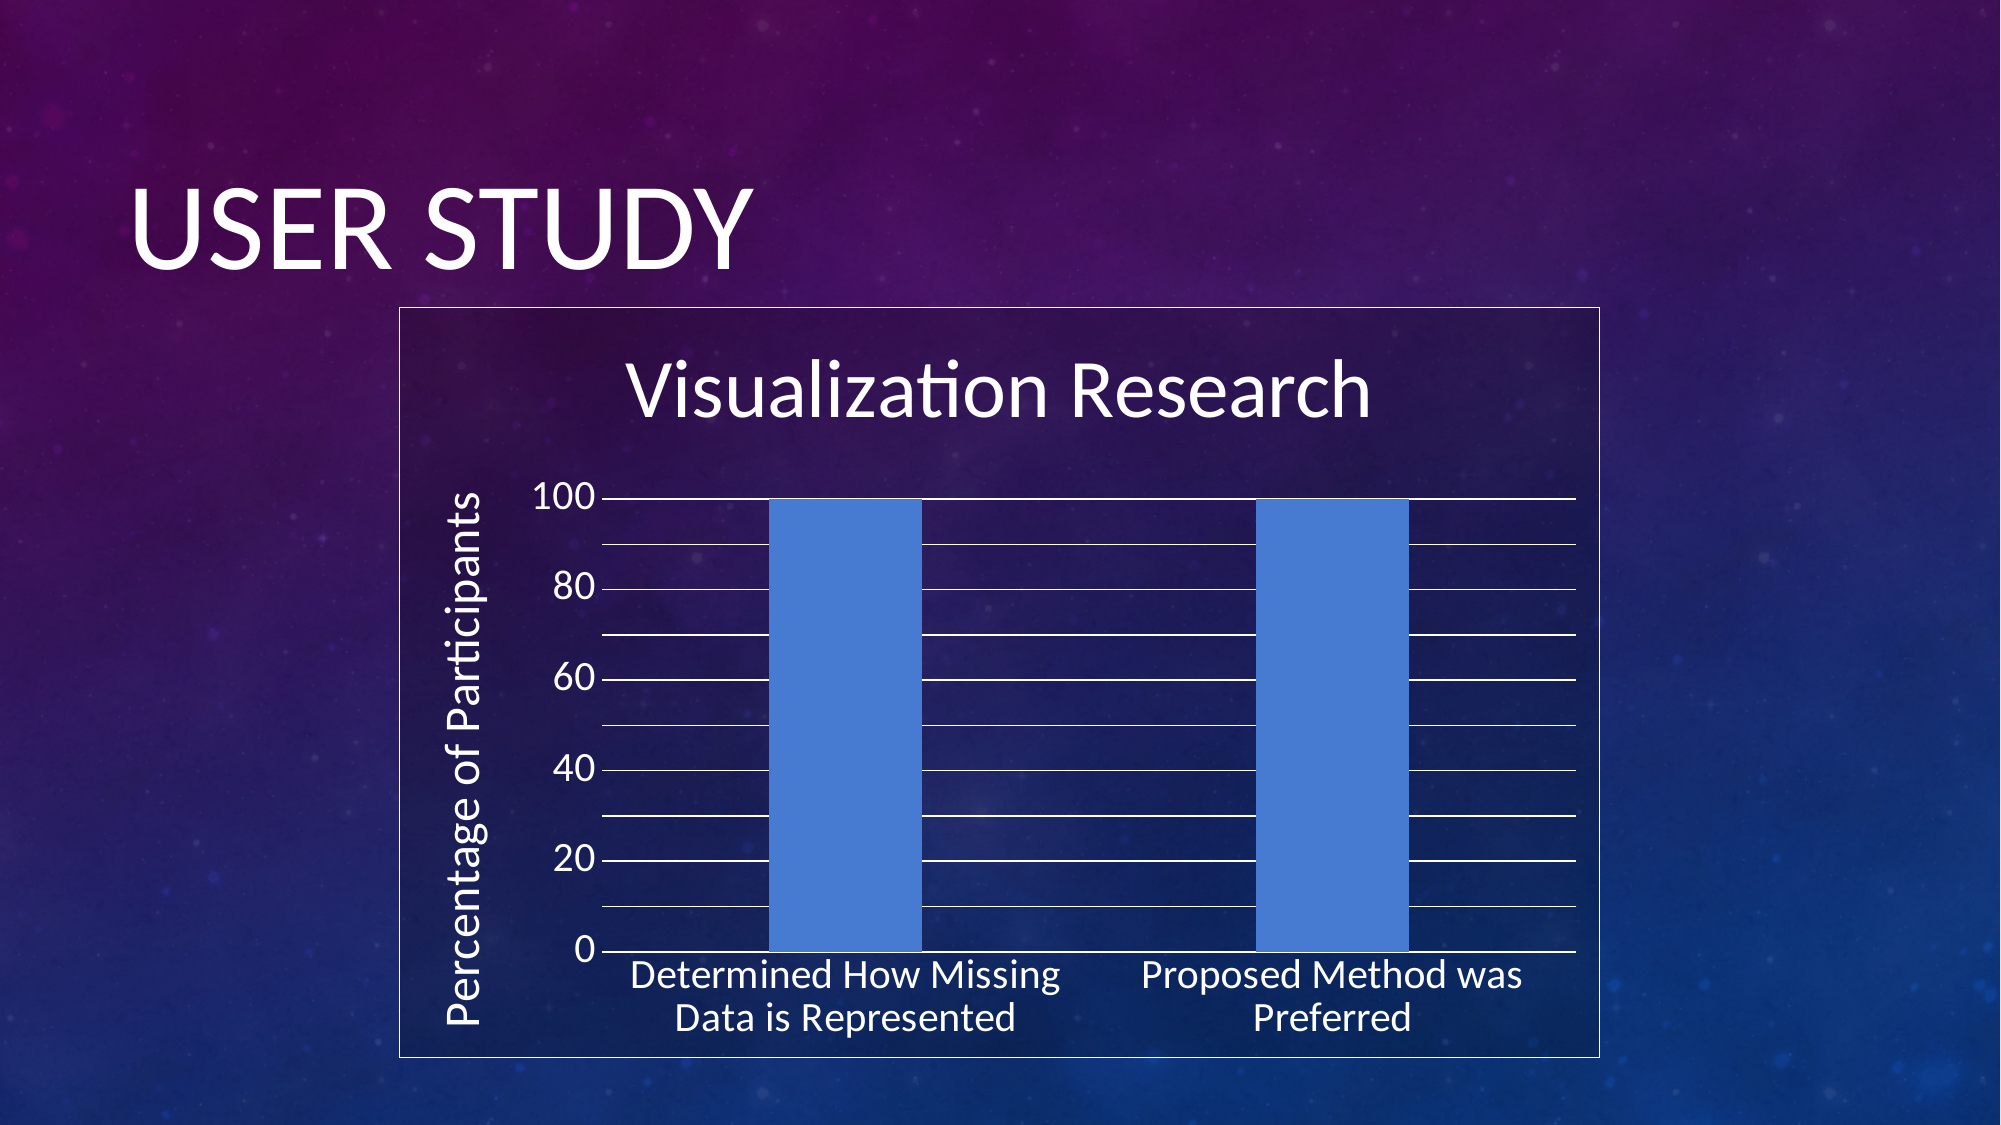

# User study

### Chart: Visualization Research

| Category |  |
|---|---|
| Determined How Missing Data is Represented | 100.0 |
| Proposed Method was Preferred | 100.0 |